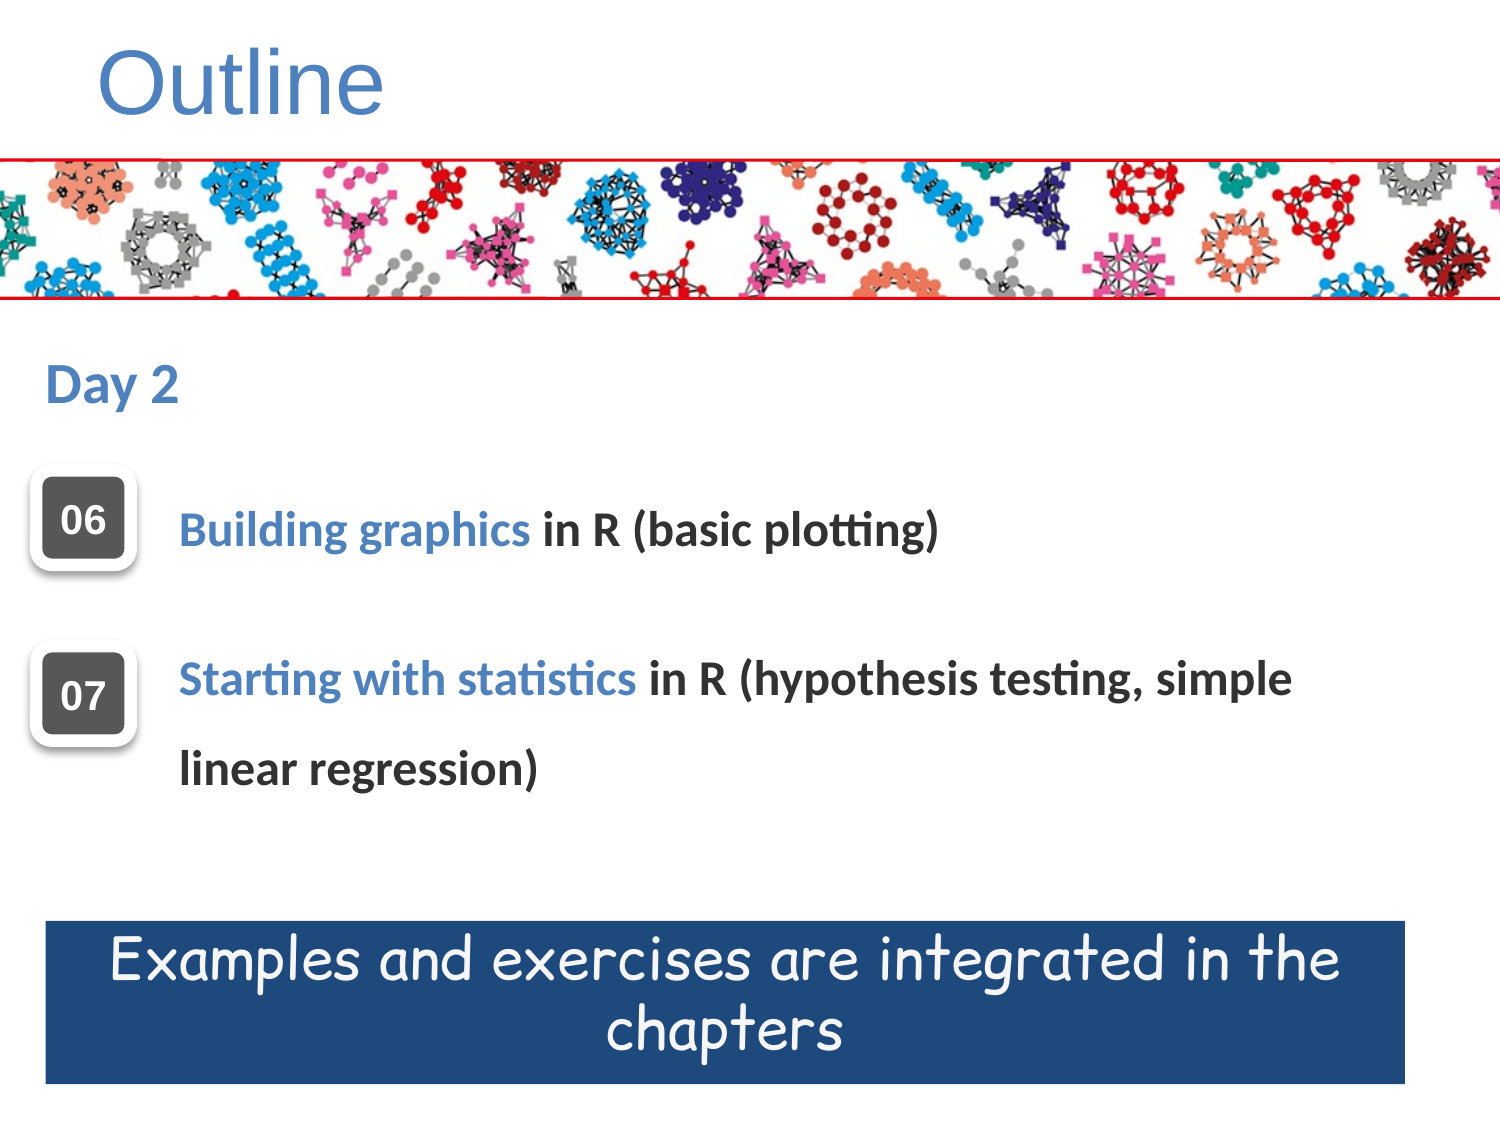

Outline
Day 2
06
Building graphics in R (basic plotting)

Starting with statistics in R (hypothesis testing, simple linear regression)

07
Examples and exercises are integrated in the chapters